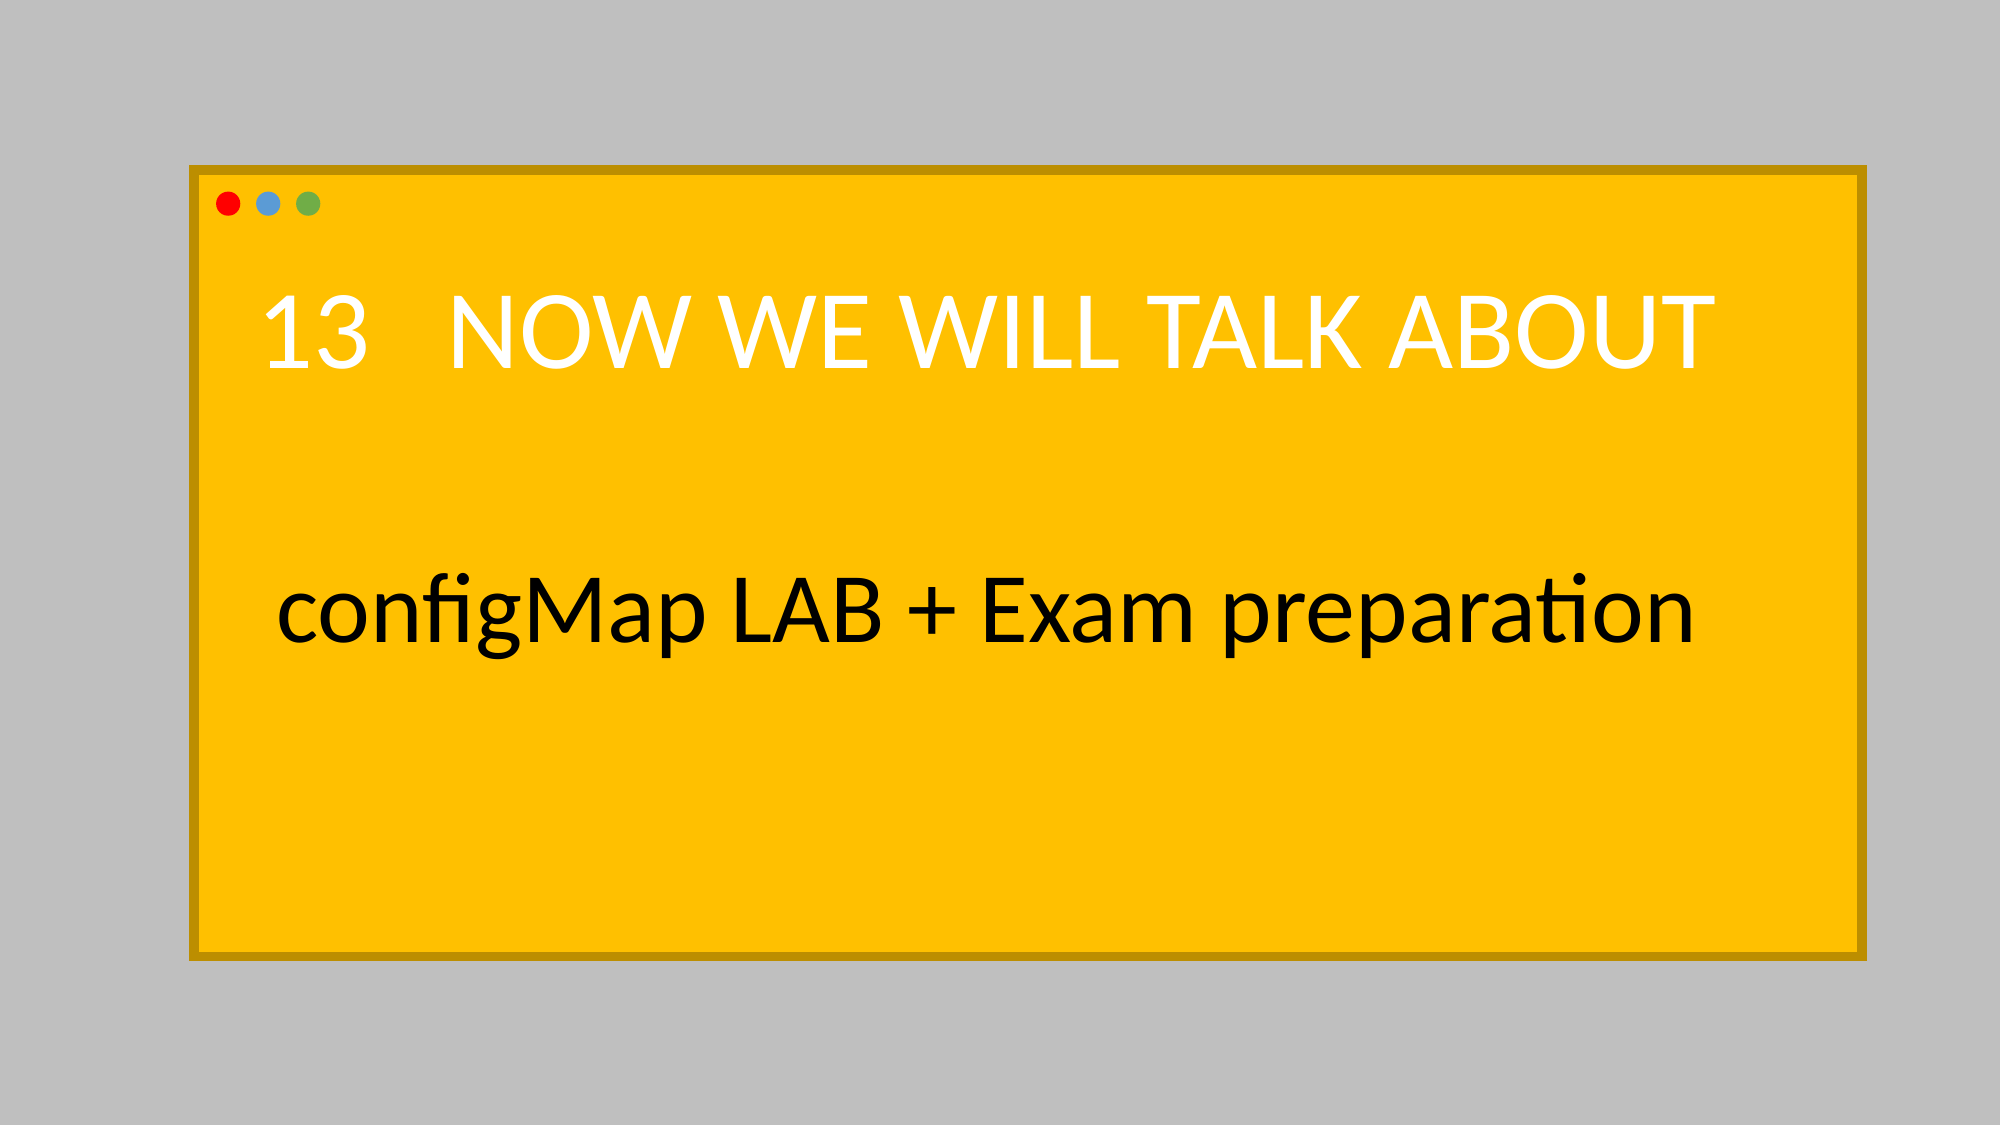

13   NOW WE WILL TALK ABOUT
configMap LAB + Exam preparation